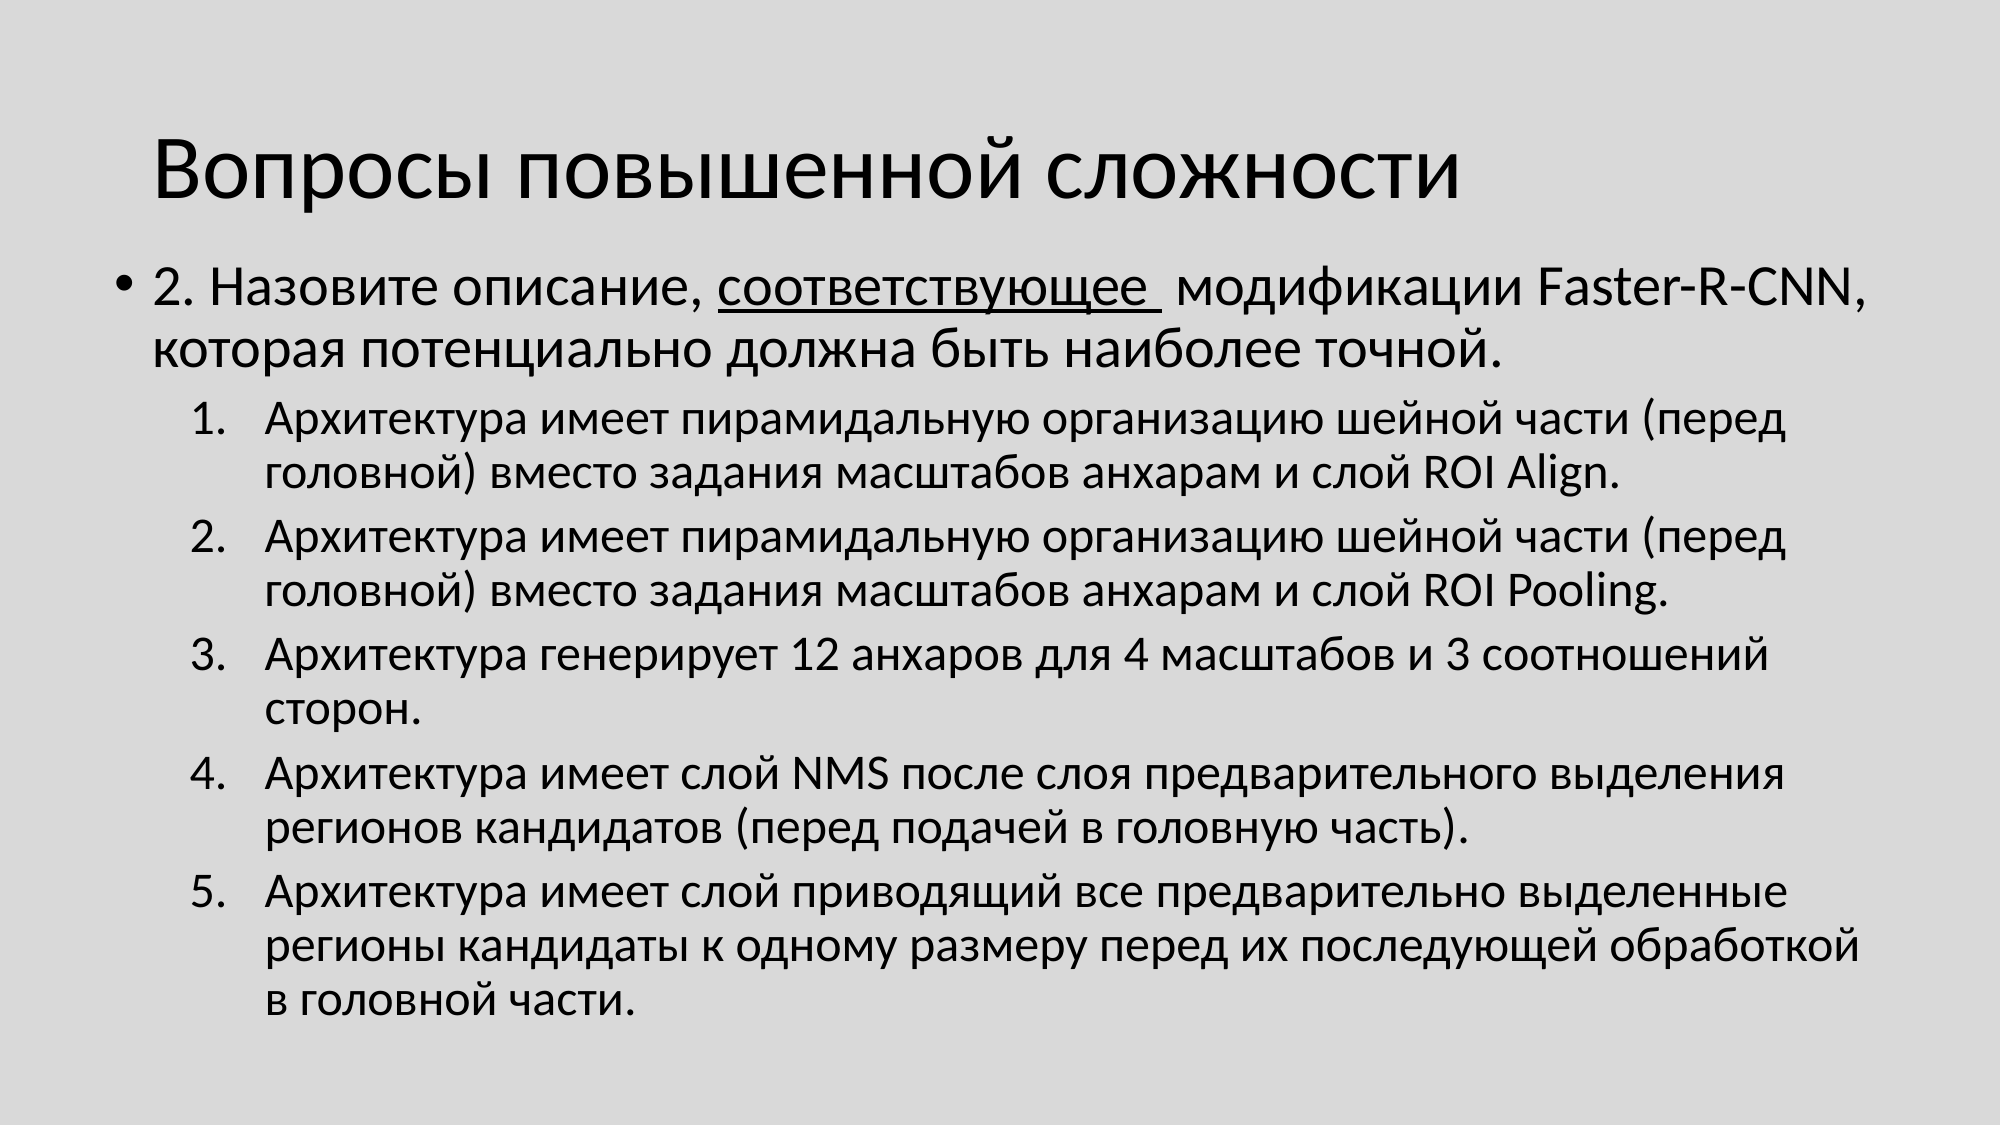

# Вопросы повышенной сложности
2. Назовите описание, соответствующее  модификации Faster-R-CNN, которая потенциально должна быть наиболее точной.
Архитектура имеет пирамидальную организацию шейной части (перед головной) вместо задания масштабов анхарам и слой ROI Align.
Архитектура имеет пирамидальную организацию шейной части (перед головной) вместо задания масштабов анхарам и слой ROI Pooling.
Архитектура генерирует 12 анхаров для 4 масштабов и 3 соотношений сторон.
Архитектура имеет слой NMS после слоя предварительного выделения регионов кандидатов (перед подачей в головную часть).
Архитектура имеет слой приводящий все предварительно выделенные регионы кандидаты к одному размеру перед их последующей обработкой в головной части.